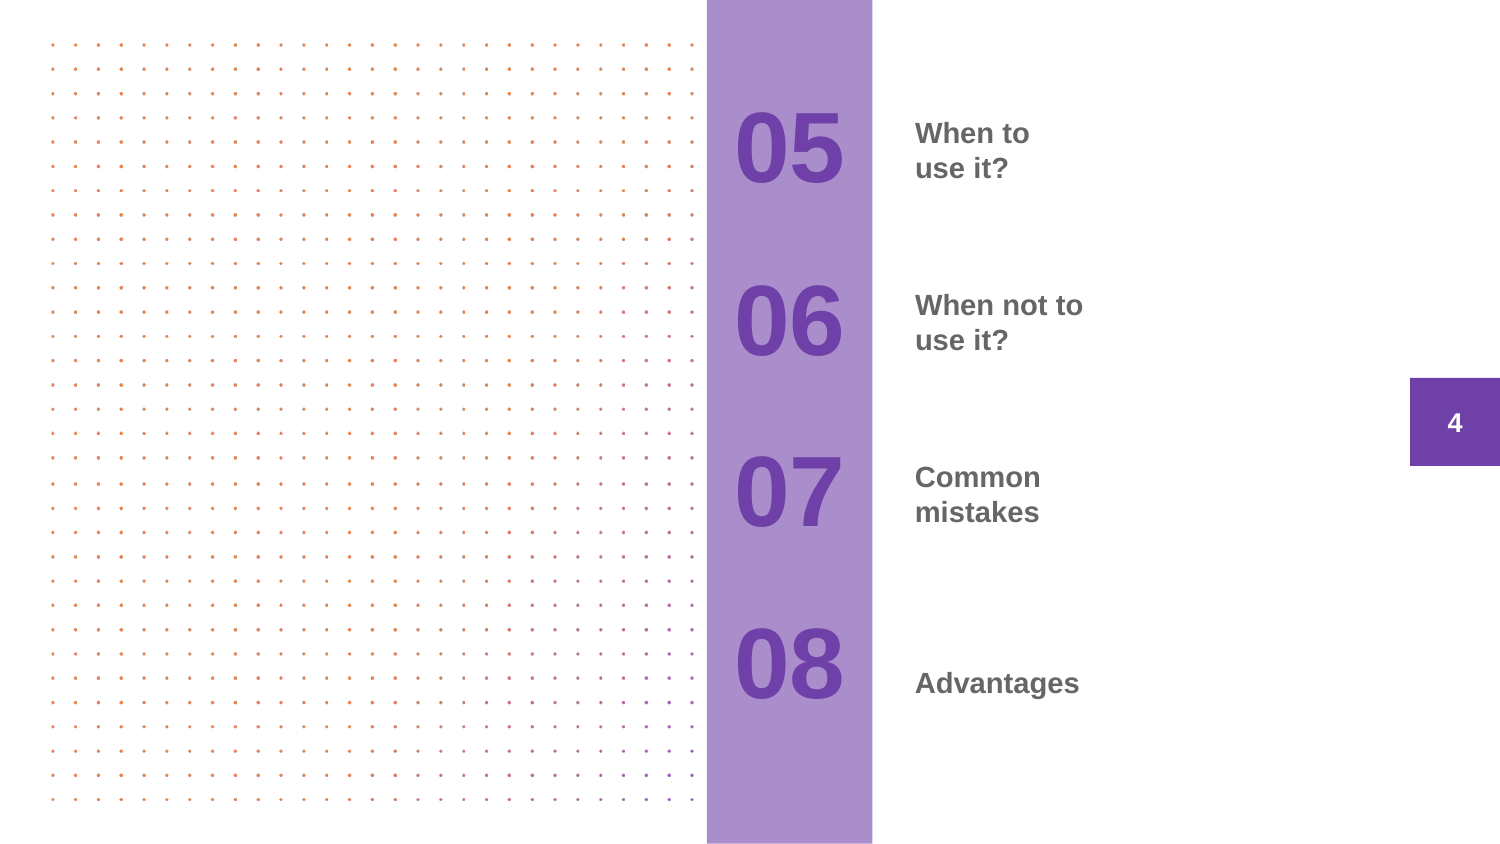

# 05
When to use it?
06
When not to use it?
4
07
Common mistakes
08
Advantages